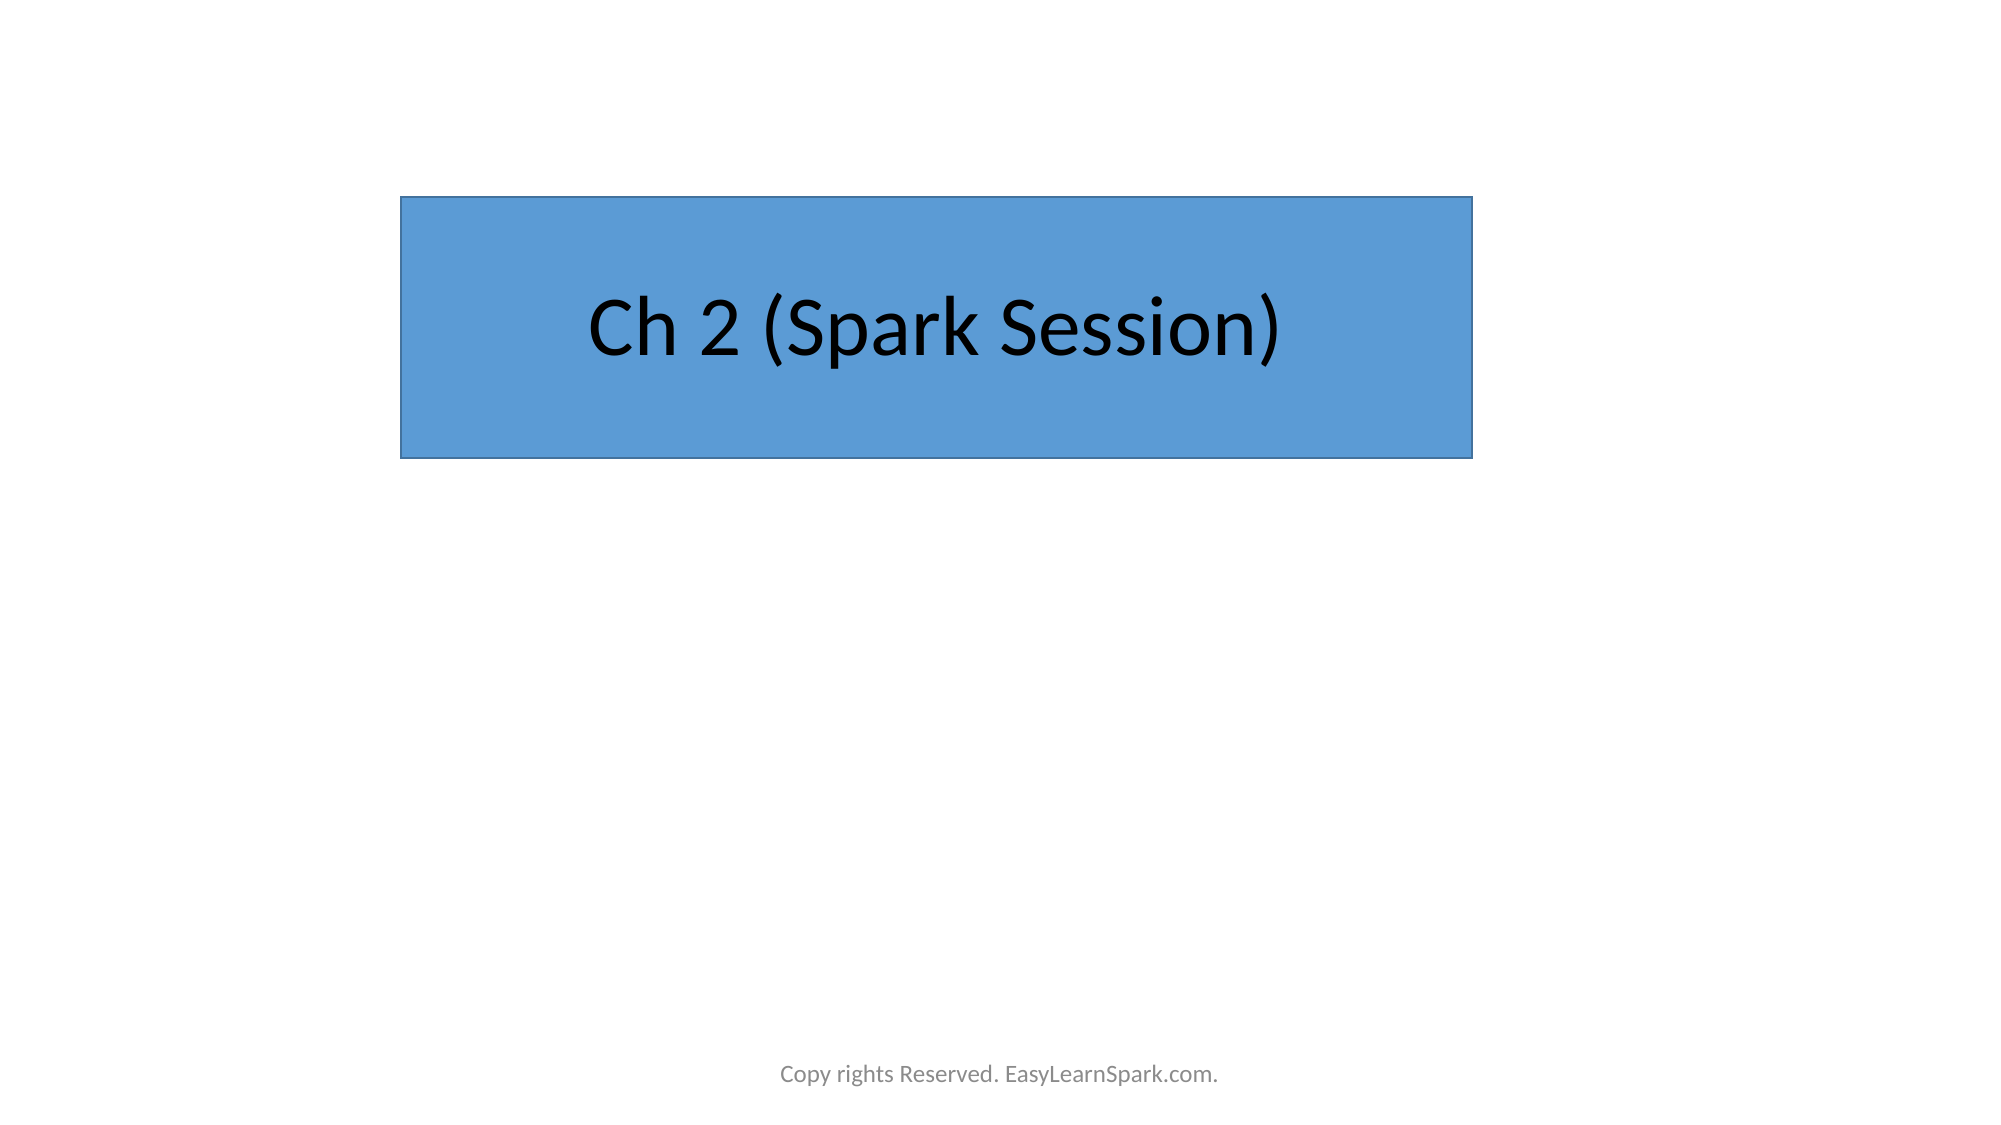

Ch 2 (Spark Session)
Copy rights Reserved. EasyLearnSpark.com.